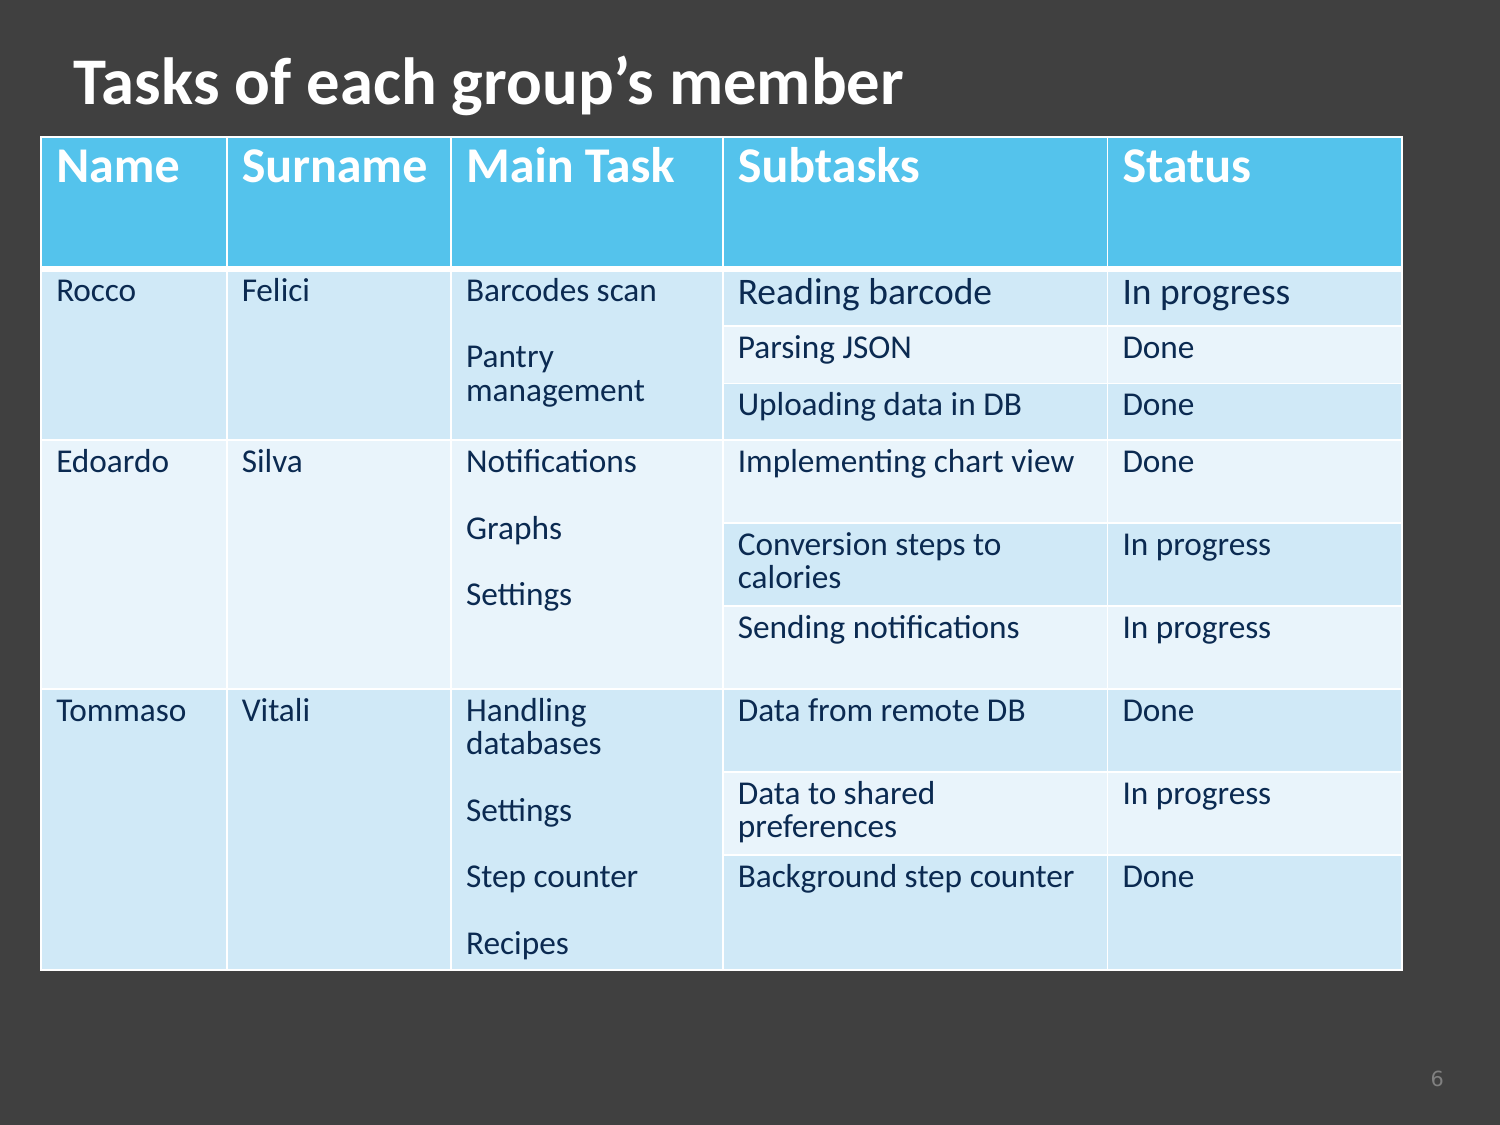

# Tasks of each group’s member
| Name | Surname | Main Task | Subtasks | Status |
| --- | --- | --- | --- | --- |
| Rocco | Felici | Barcodes scan Pantry management | Reading barcode | In progress |
|  |  |  | Parsing JSON | Done |
|  |  |  | Uploading data in DB | Done |
| Edoardo | Silva | Notifications Graphs Settings | Implementing chart view | Done |
|  |  |  | Conversion steps to calories | In progress |
|  |  |  | Sending notifications | In progress |
| Tommaso | Vitali | Handling databases Settings Step counter Recipes | Data from remote DB | Done |
|  |  |  | Data to shared preferences | In progress |
|  |  |  | Background step counter | Done |